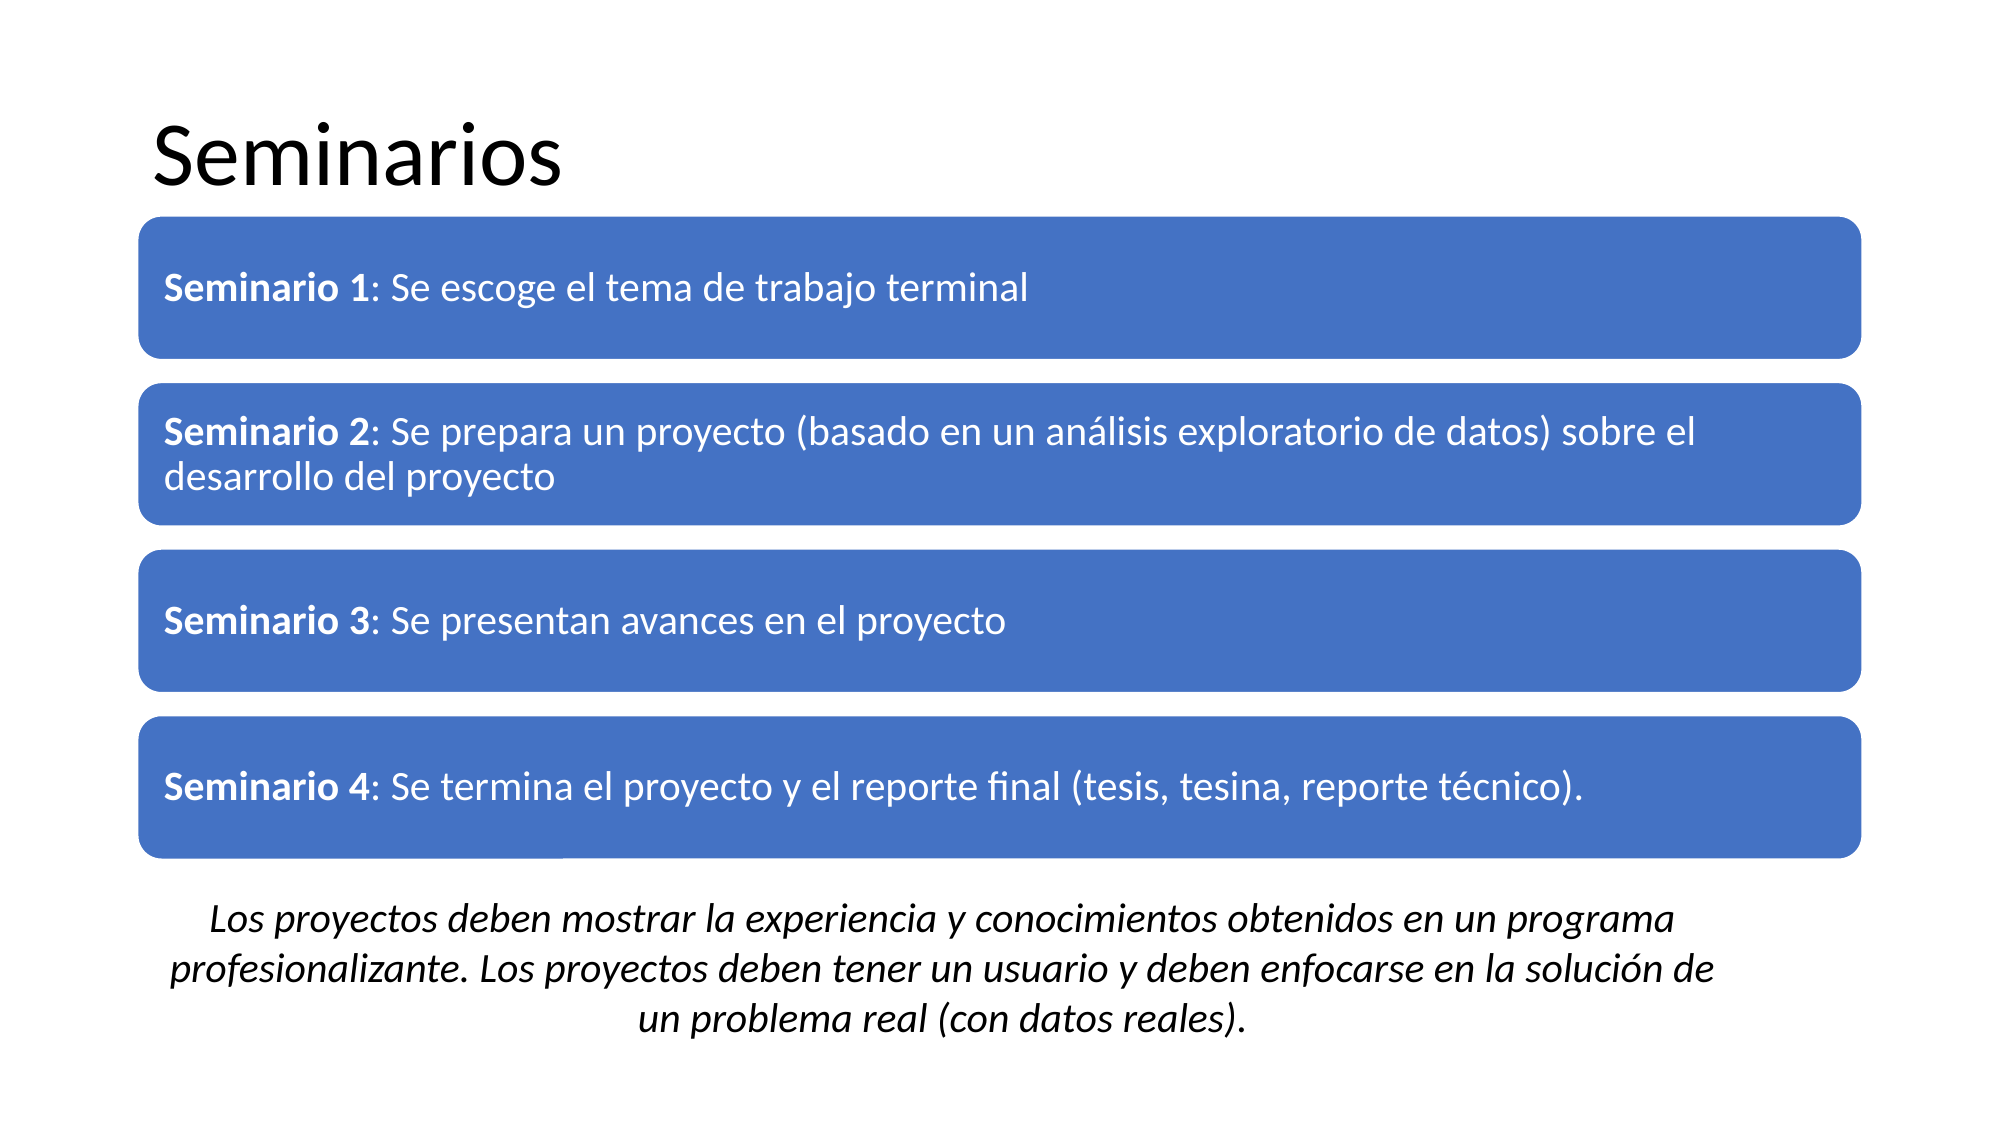

# Seminarios
Seminario 1: Se escoge el tema de trabajo terminal
Seminario 2: Se prepara un proyecto (basado en un análisis exploratorio de datos) sobre el desarrollo del proyecto
Seminario 3: Se presentan avances en el proyecto
Seminario 4: Se termina el proyecto y el reporte final (tesis, tesina, reporte técnico).
Los proyectos deben mostrar la experiencia y conocimientos obtenidos en un programa profesionalizante. Los proyectos deben tener un usuario y deben enfocarse en la solución de un problema real (con datos reales).